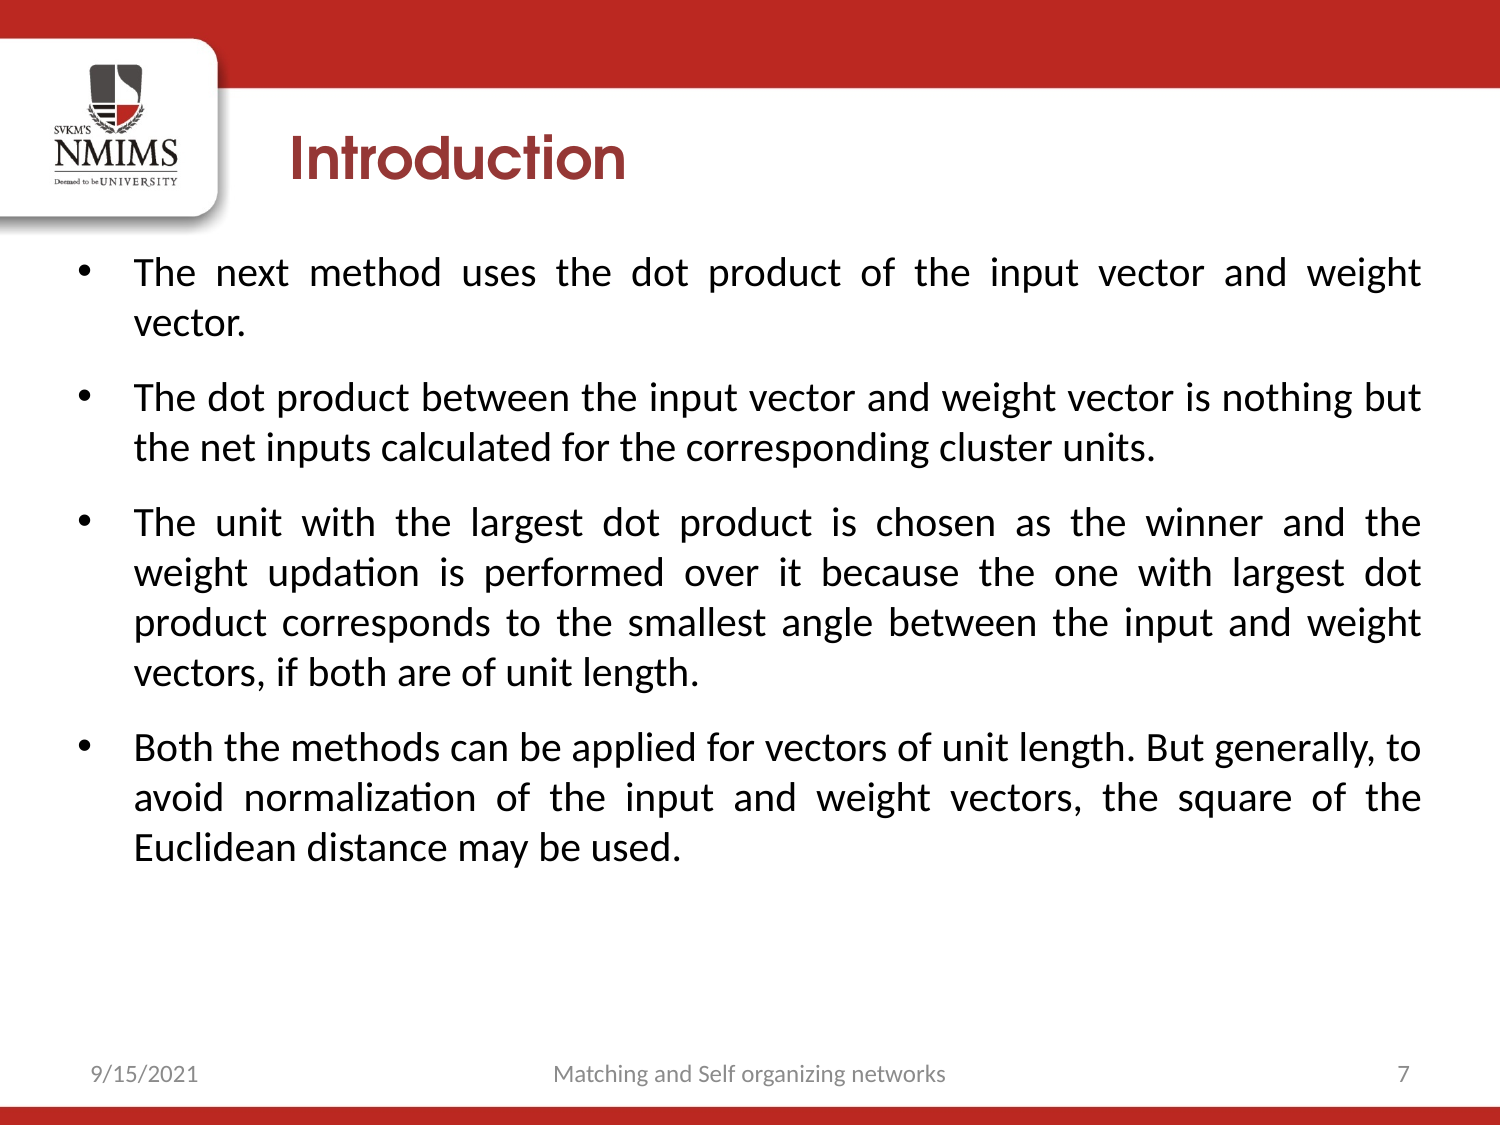

Introduction
The next method uses the dot product of the input vector and weight vector.
The dot product between the input vector and weight vector is nothing but the net inputs calculated for the corresponding cluster units.
The unit with the largest dot product is chosen as the winner and the weight updation is performed over it because the one with largest dot product corresponds to the smallest angle between the input and weight vectors, if both are of unit length.
Both the methods can be applied for vectors of unit length. But generally, to avoid normalization of the input and weight vectors, the square of the Euclidean distance may be used.
9/15/2021
Matching and Self organizing networks
7